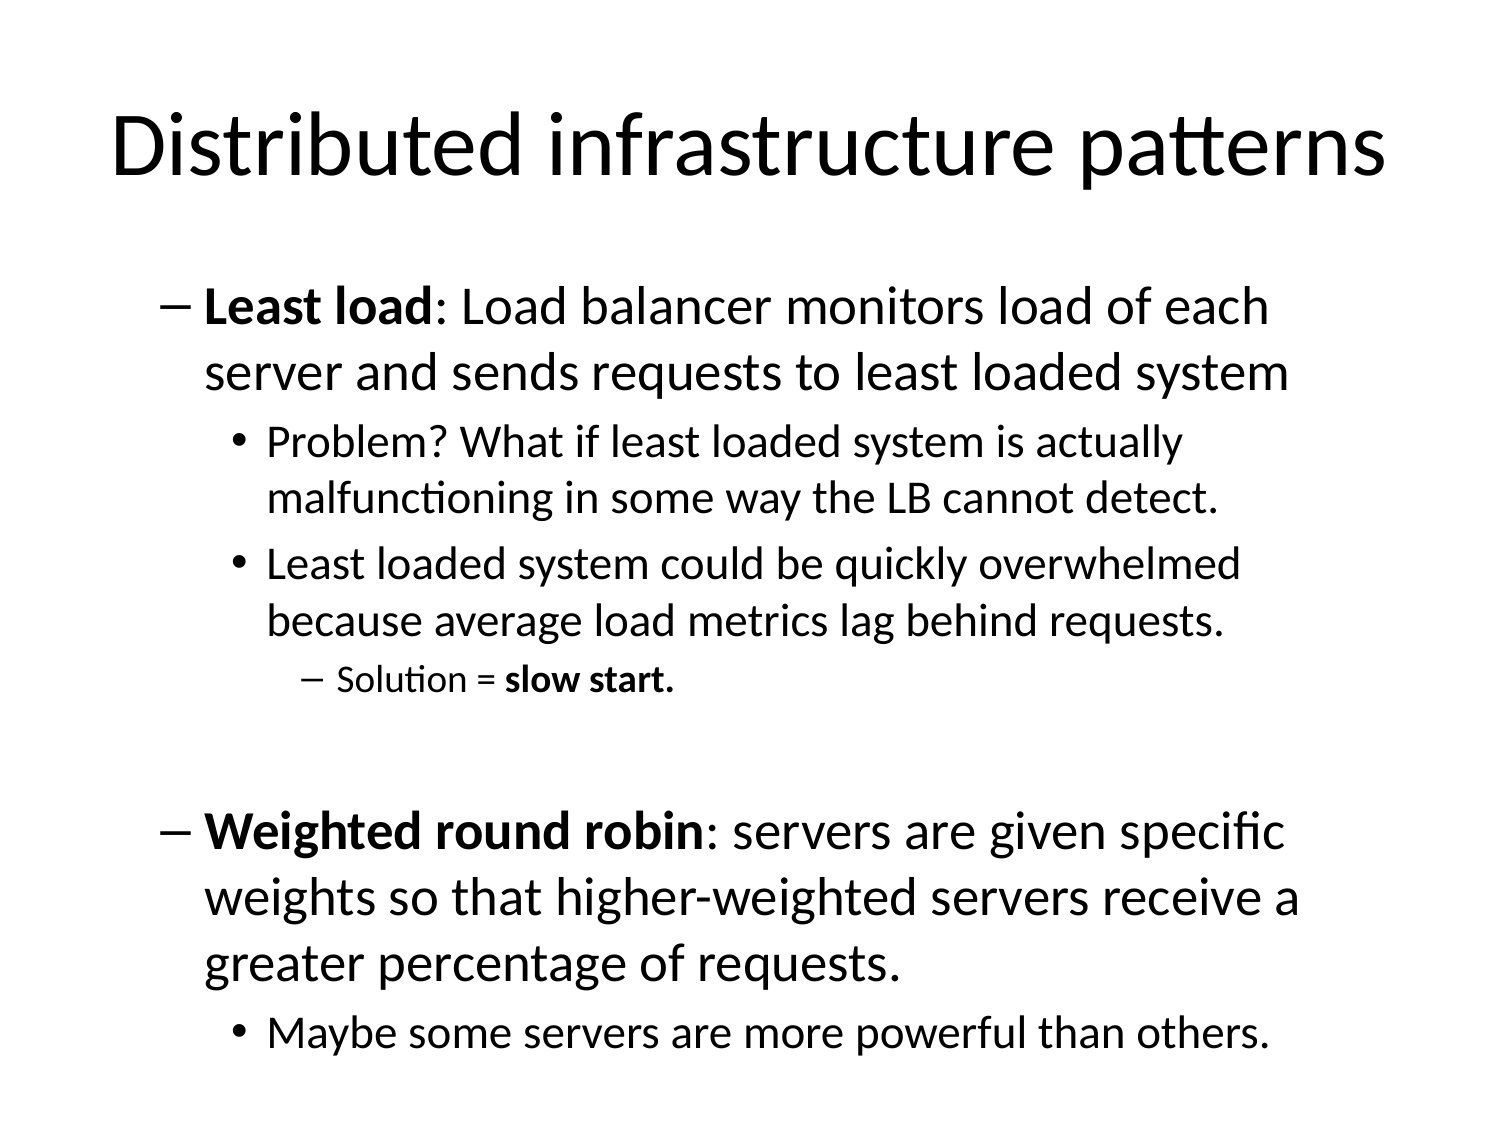

# Distributed infrastructure patterns
Least load: Load balancer monitors load of each server and sends requests to least loaded system
Problem? What if least loaded system is actually malfunctioning in some way the LB cannot detect.
Least loaded system could be quickly overwhelmed because average load metrics lag behind requests.
Solution = slow start.

Weighted round robin: servers are given specific weights so that higher-weighted servers receive a greater percentage of requests.
Maybe some servers are more powerful than others.